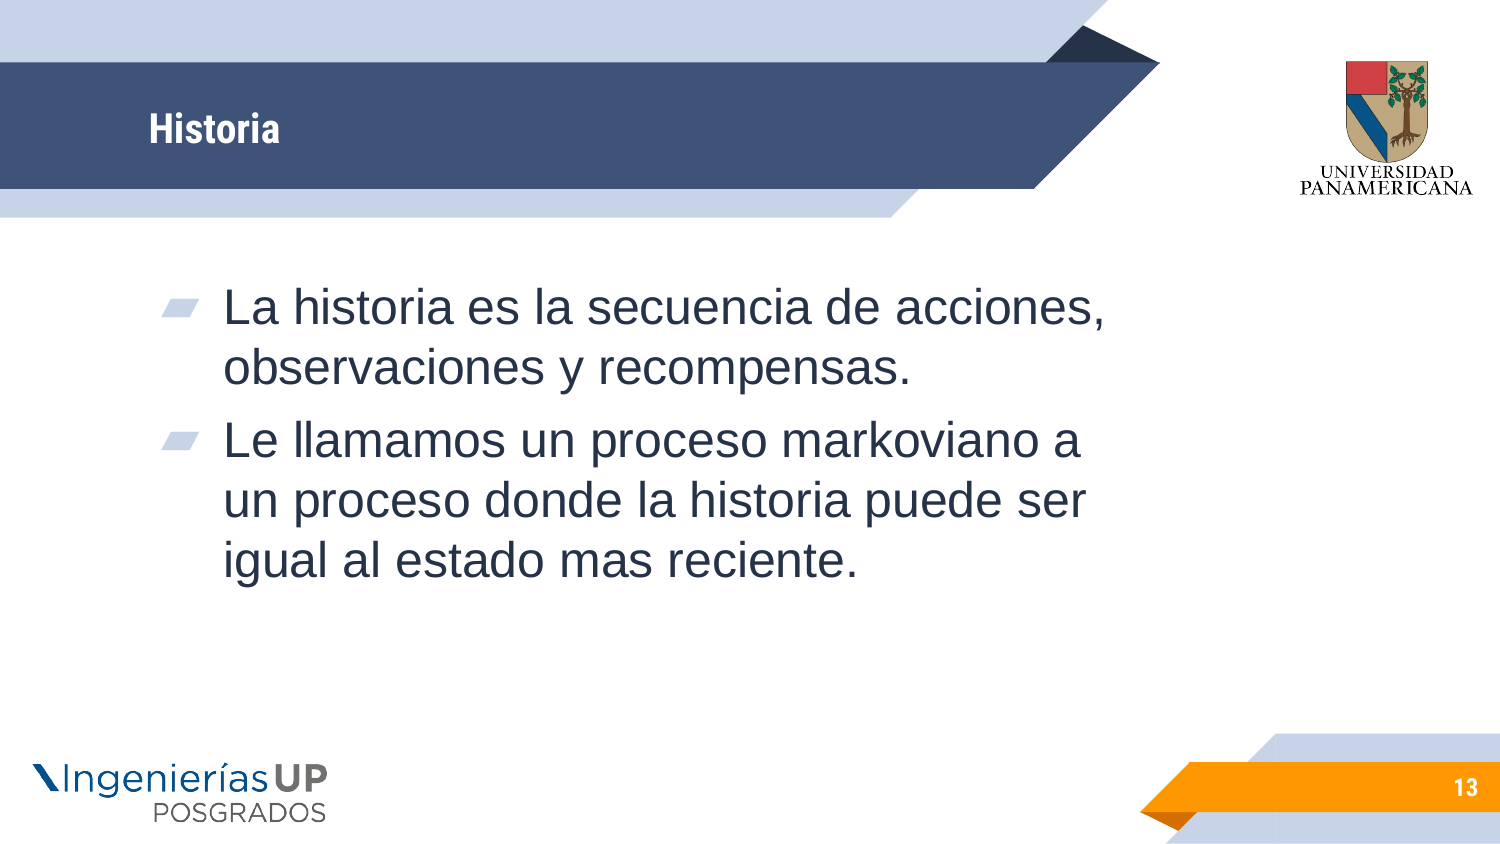

# Historia
La historia es la secuencia de acciones, observaciones y recompensas.
Le llamamos un proceso markoviano a un proceso donde la historia puede ser igual al estado mas reciente.

13